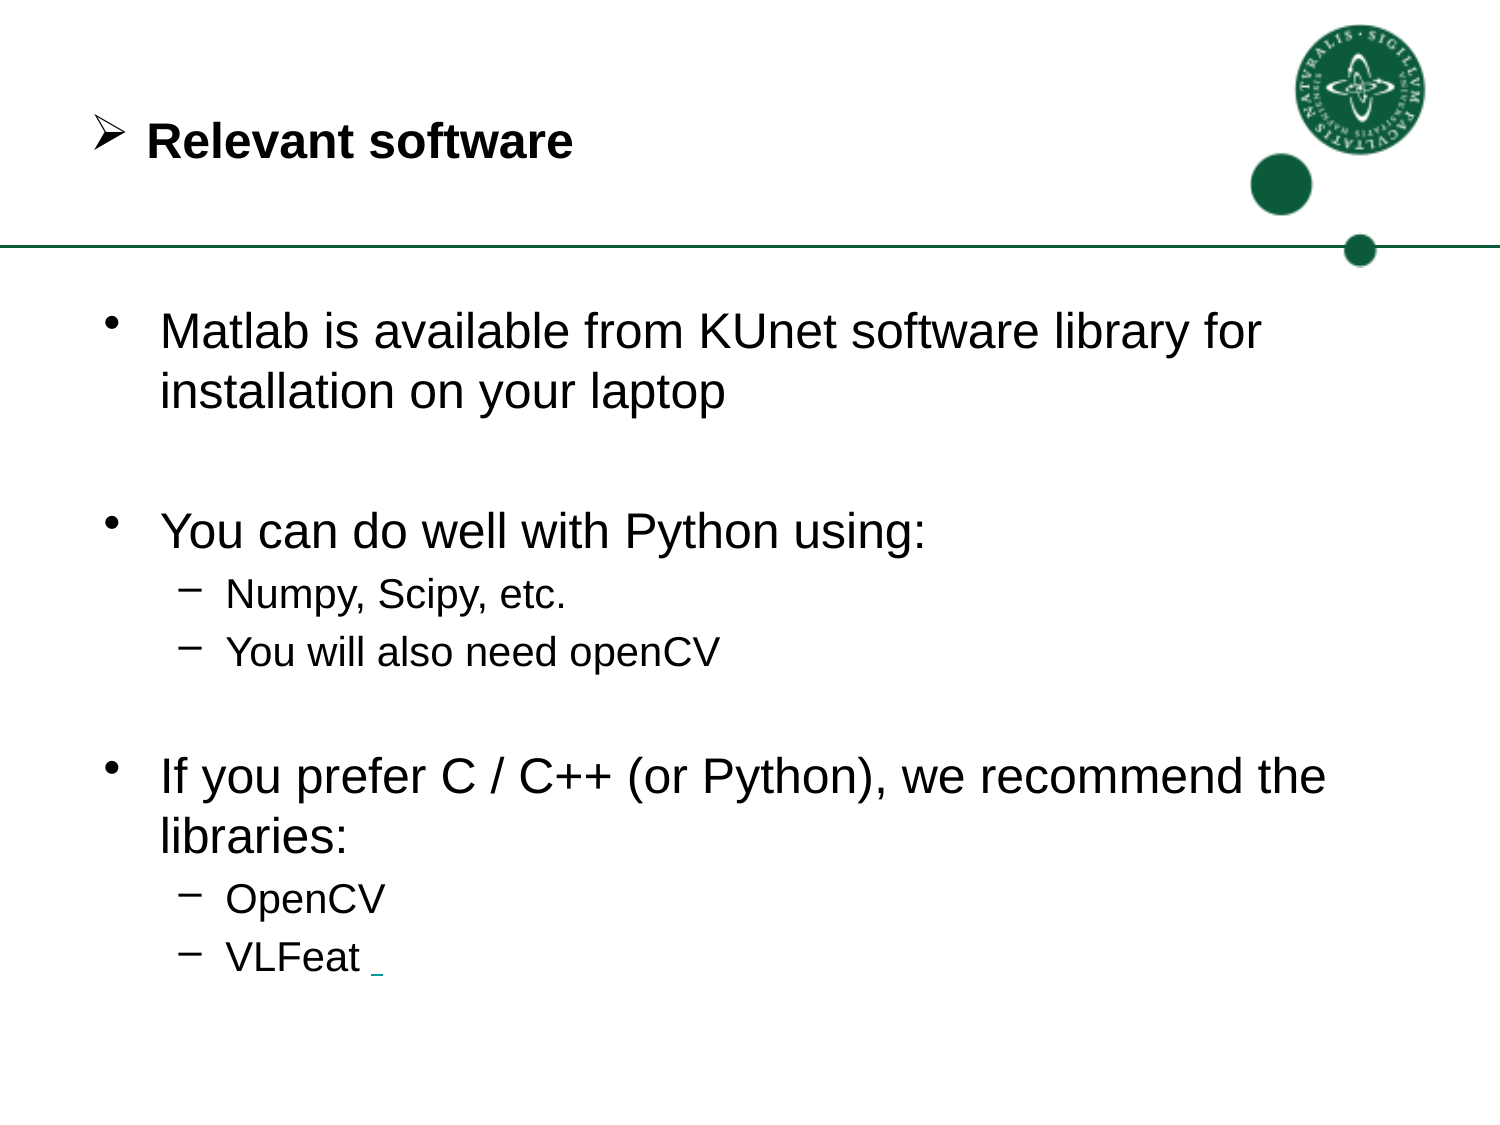

# Relevant software
Matlab is available from KUnet software library for installation on your laptop

You can do well with Python using:
Numpy, Scipy, etc.
You will also need openCV

If you prefer C / C++ (or Python), we recommend the libraries:
OpenCV
VLFeat